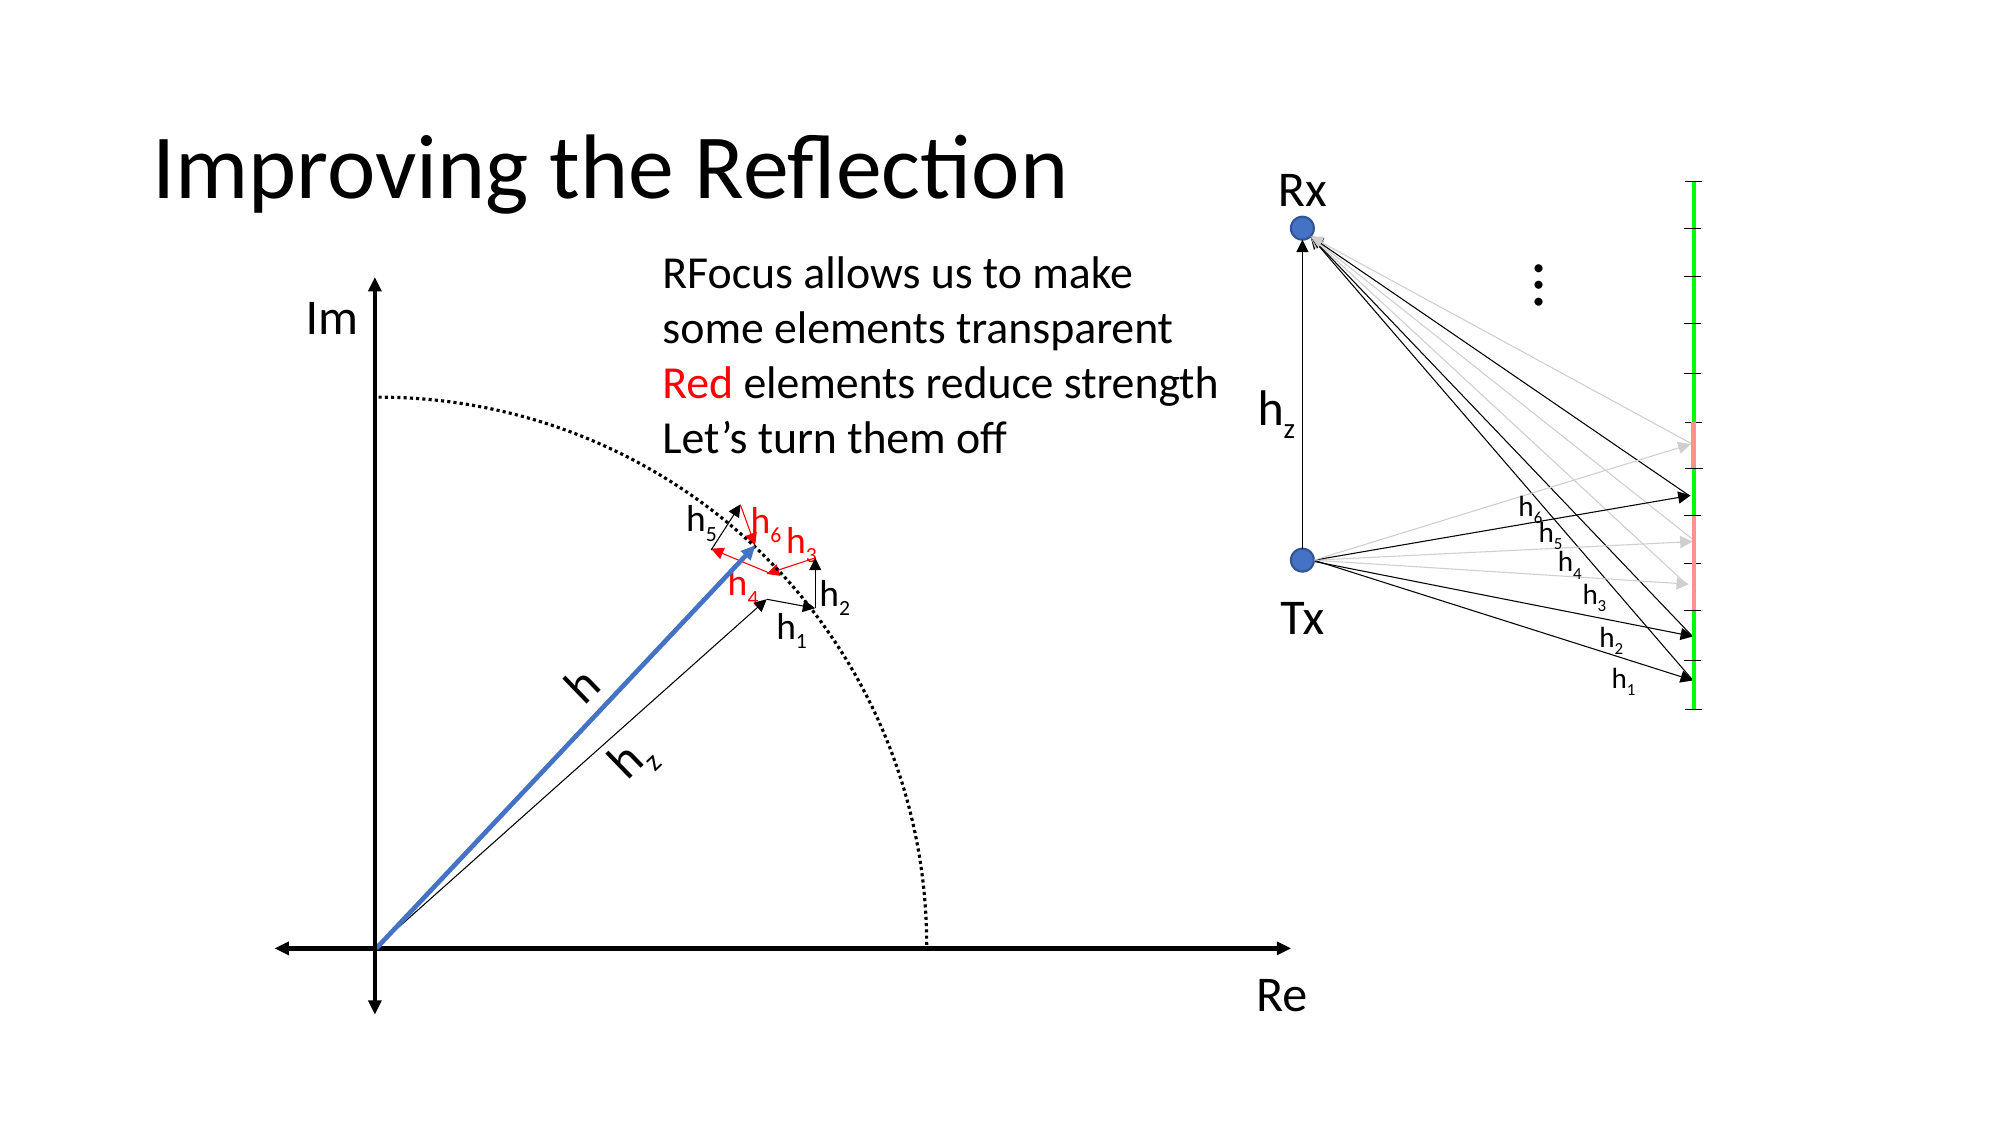

# Improving the Reflection
Rx

RFocus allows us to make
some elements transparent
Red elements reduce strength
Let’s turn them off
…
Im
hz

h6
h5
h6
h5
h3
h4

h4
h2
h3
Tx
h1
h2
h
h1
hz
Re